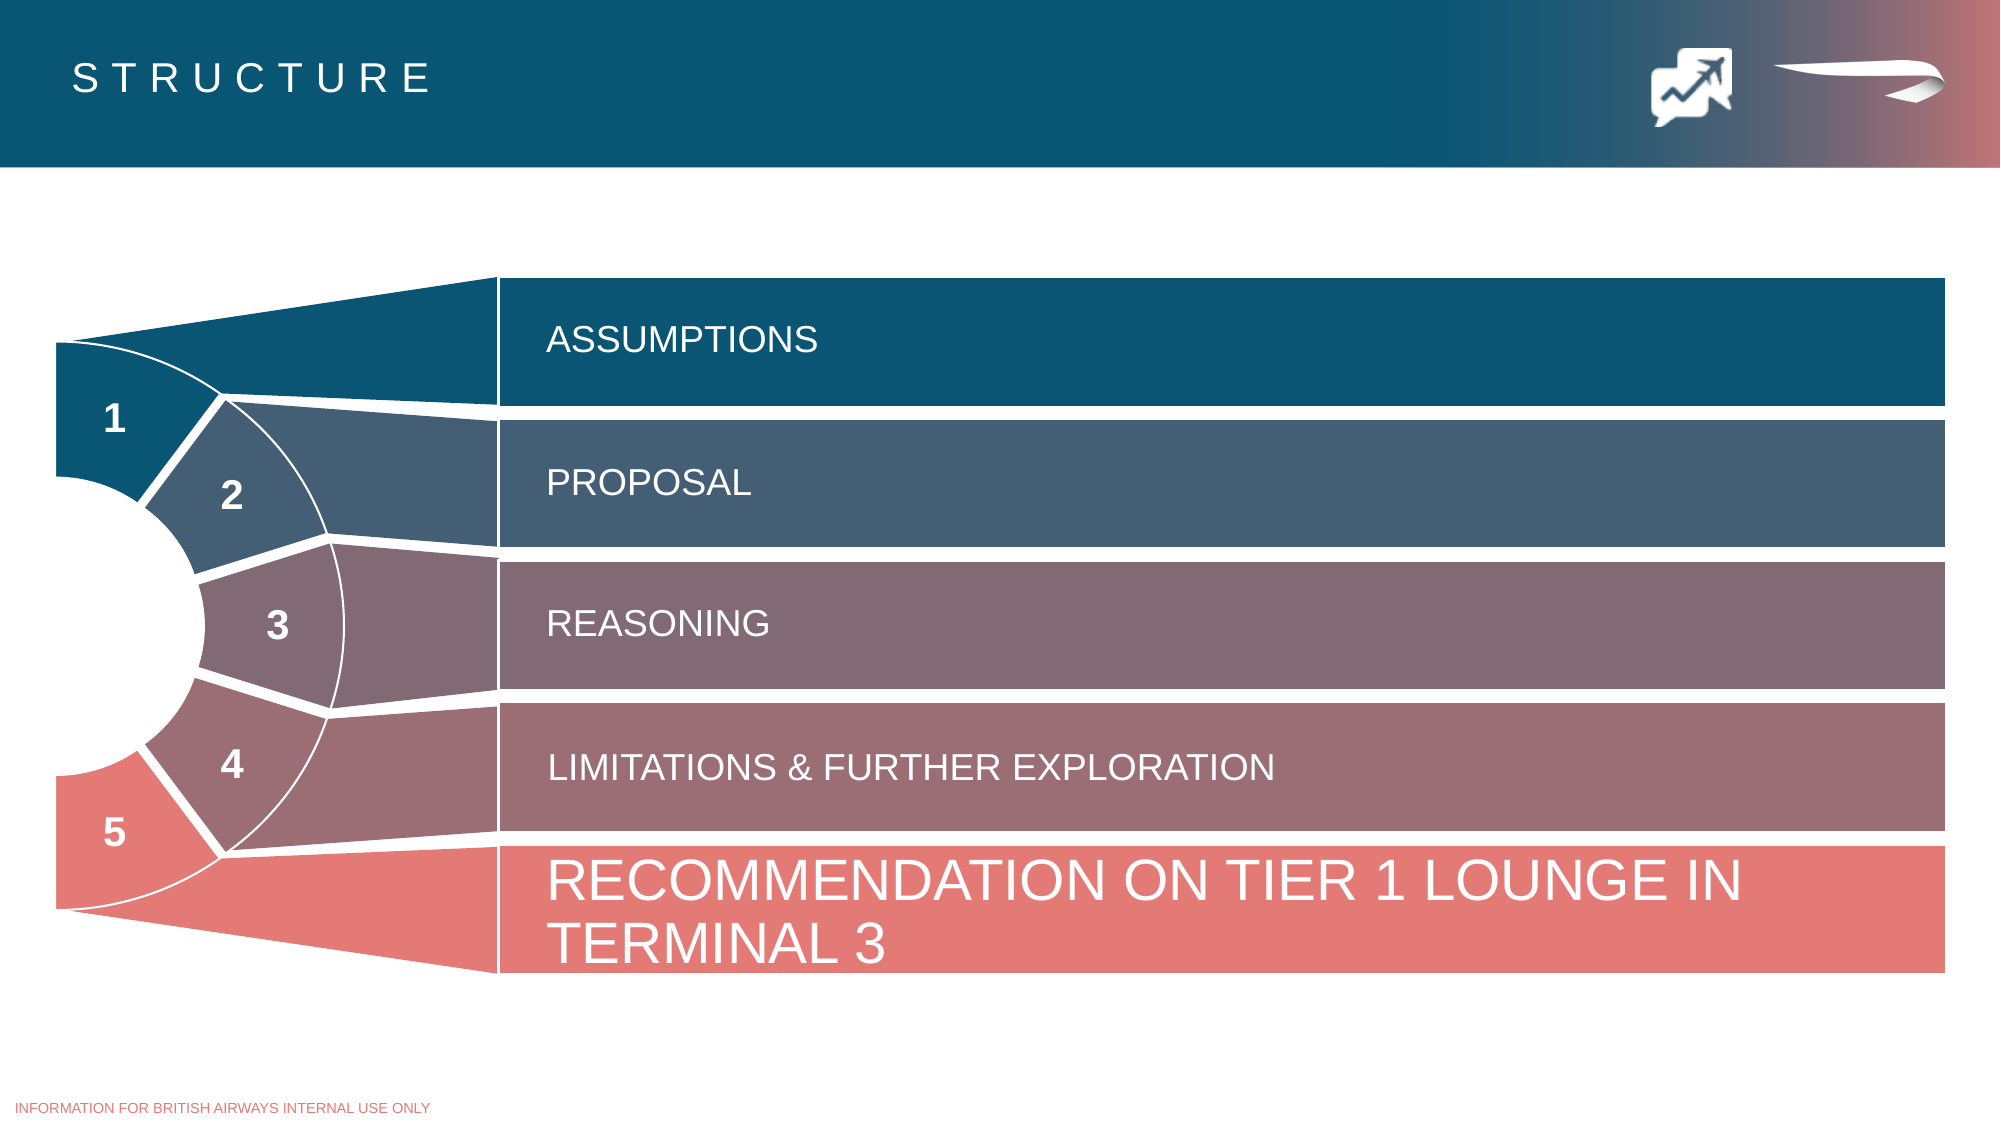

# STRUCTURE
ASSUMPTIONS
PROPOSAL
REASONING
LIMITATIONS & FURTHER EXPLORATION
RECOMMENDATION ON TIER 1 LOUNGE IN TERMINAL 3